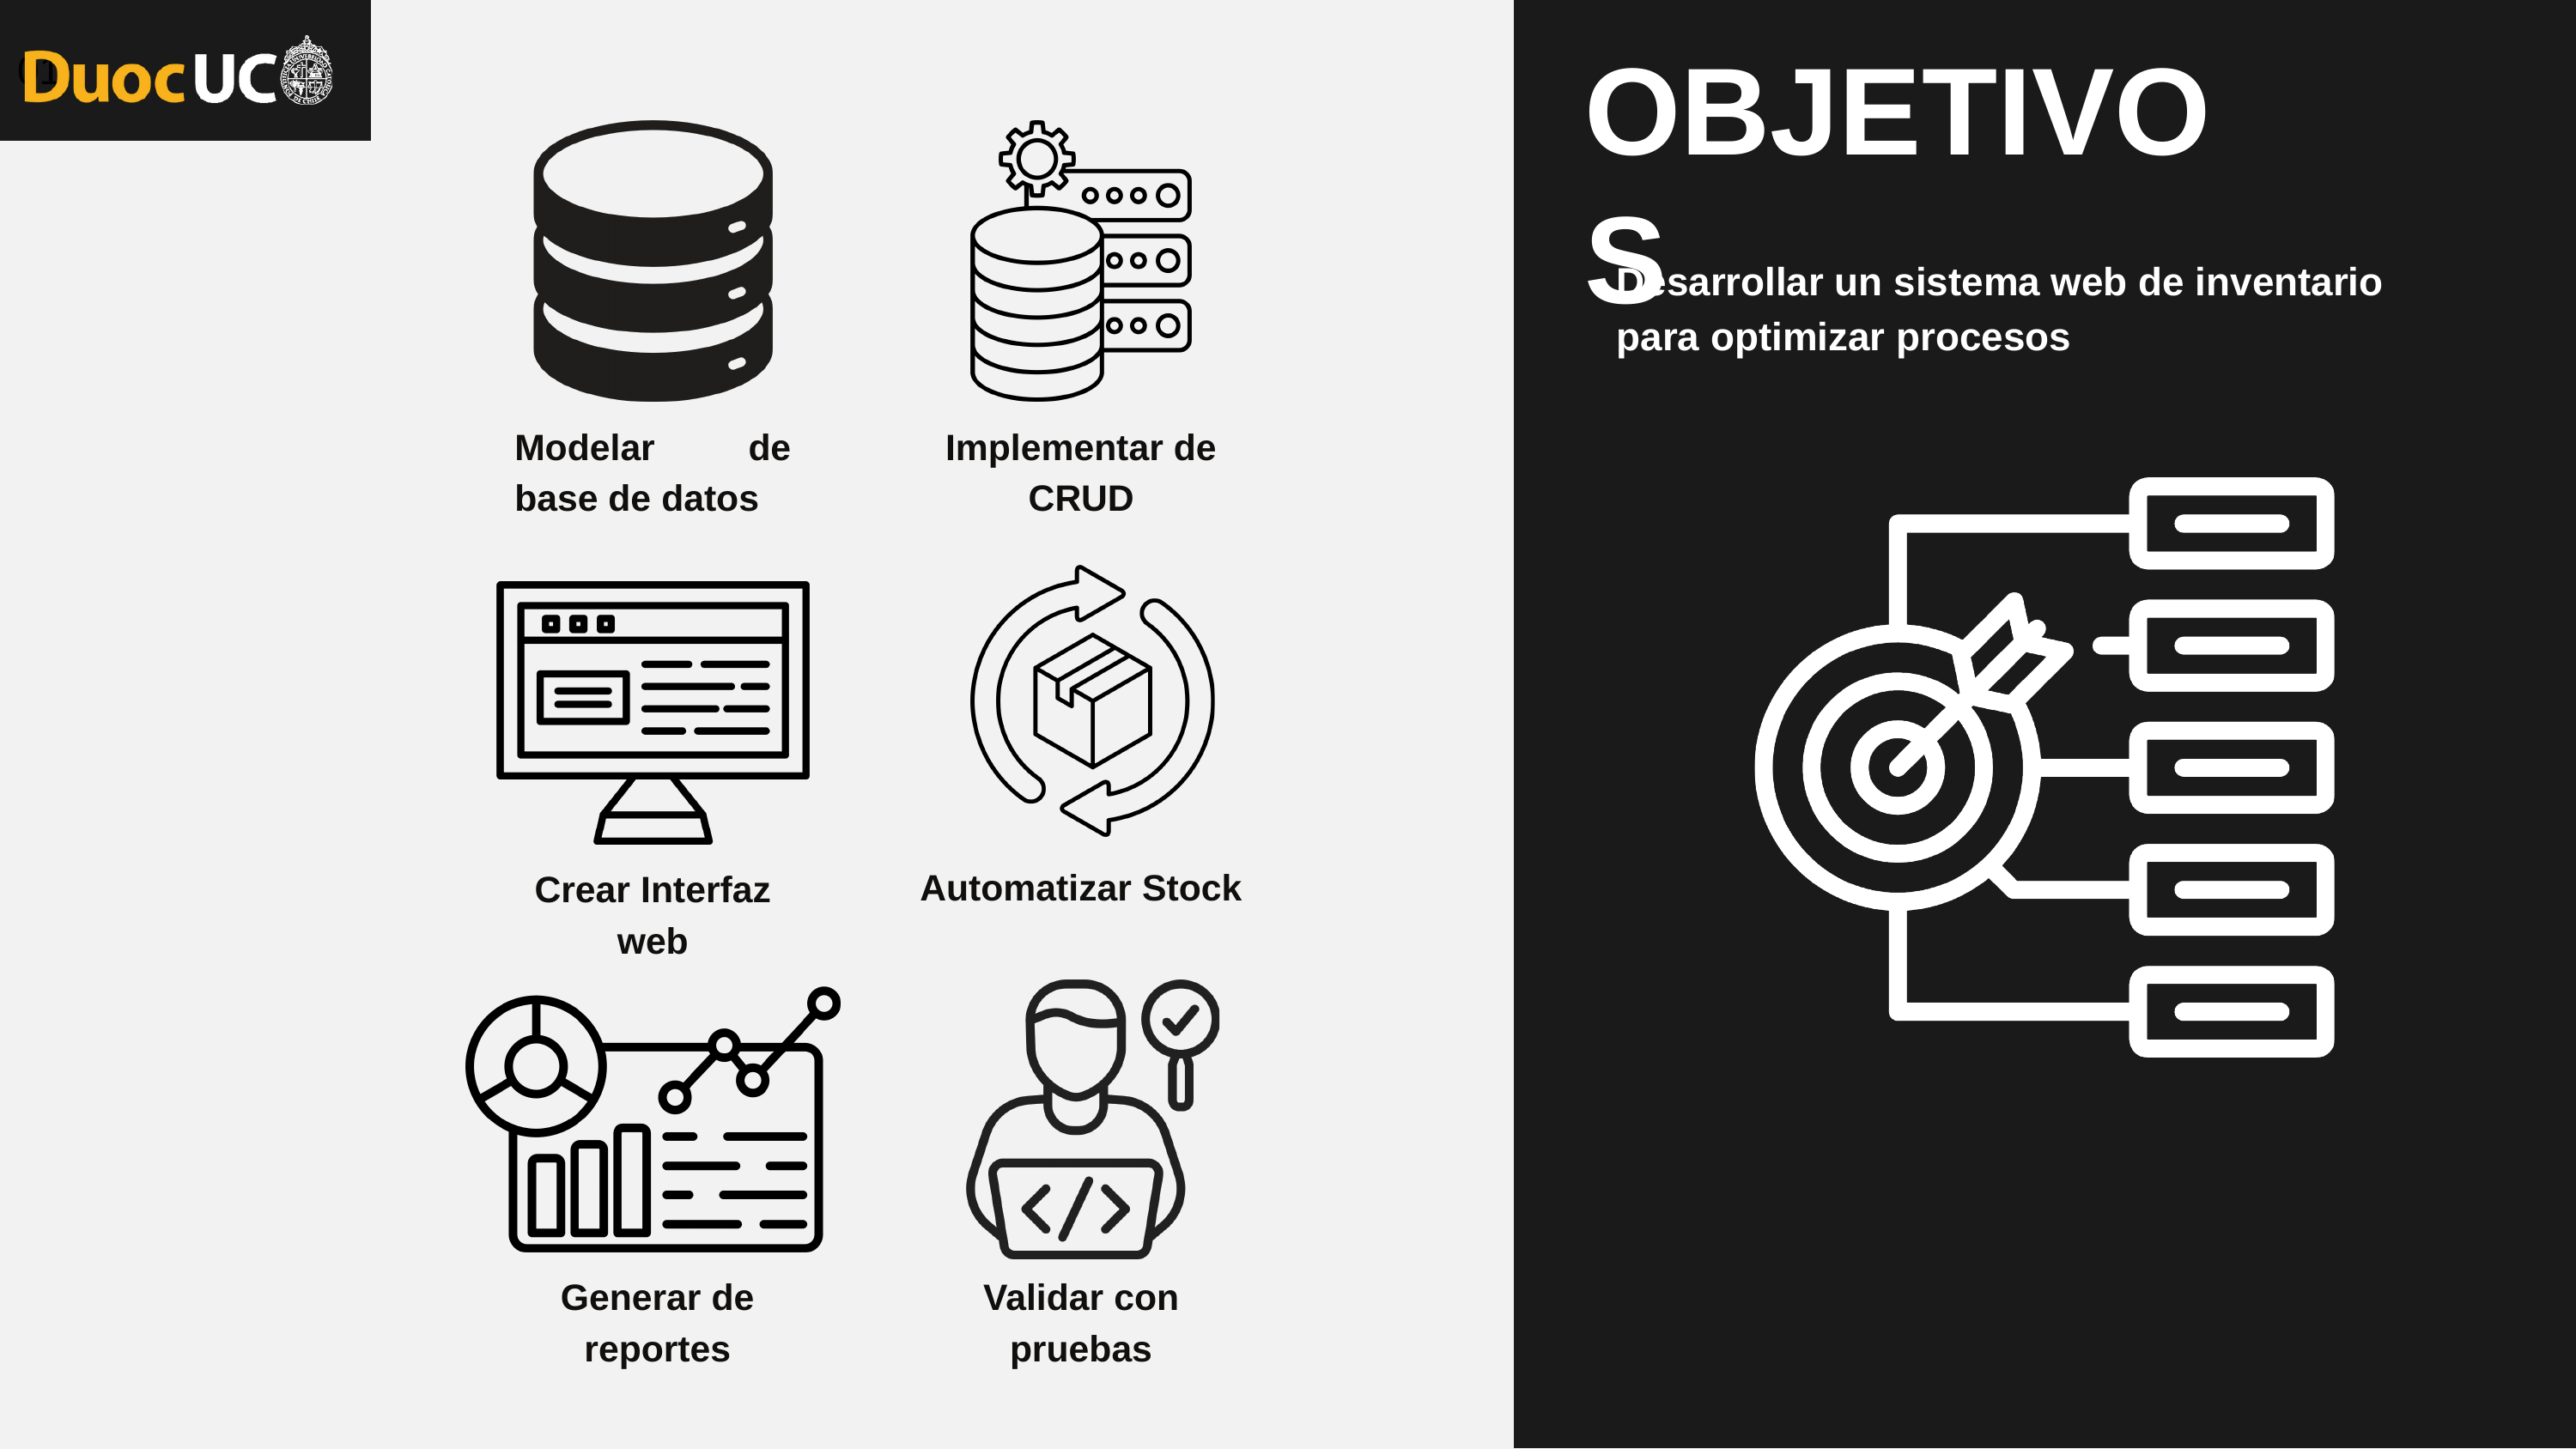

01

OBJETIVOS

Desarrollar un sistema web de inventario para optimizar procesos
Modelar de base de datos
Implementar de CRUD

Automatizar Stock
Crear Interfaz web

Generar de reportes
Validar con pruebas